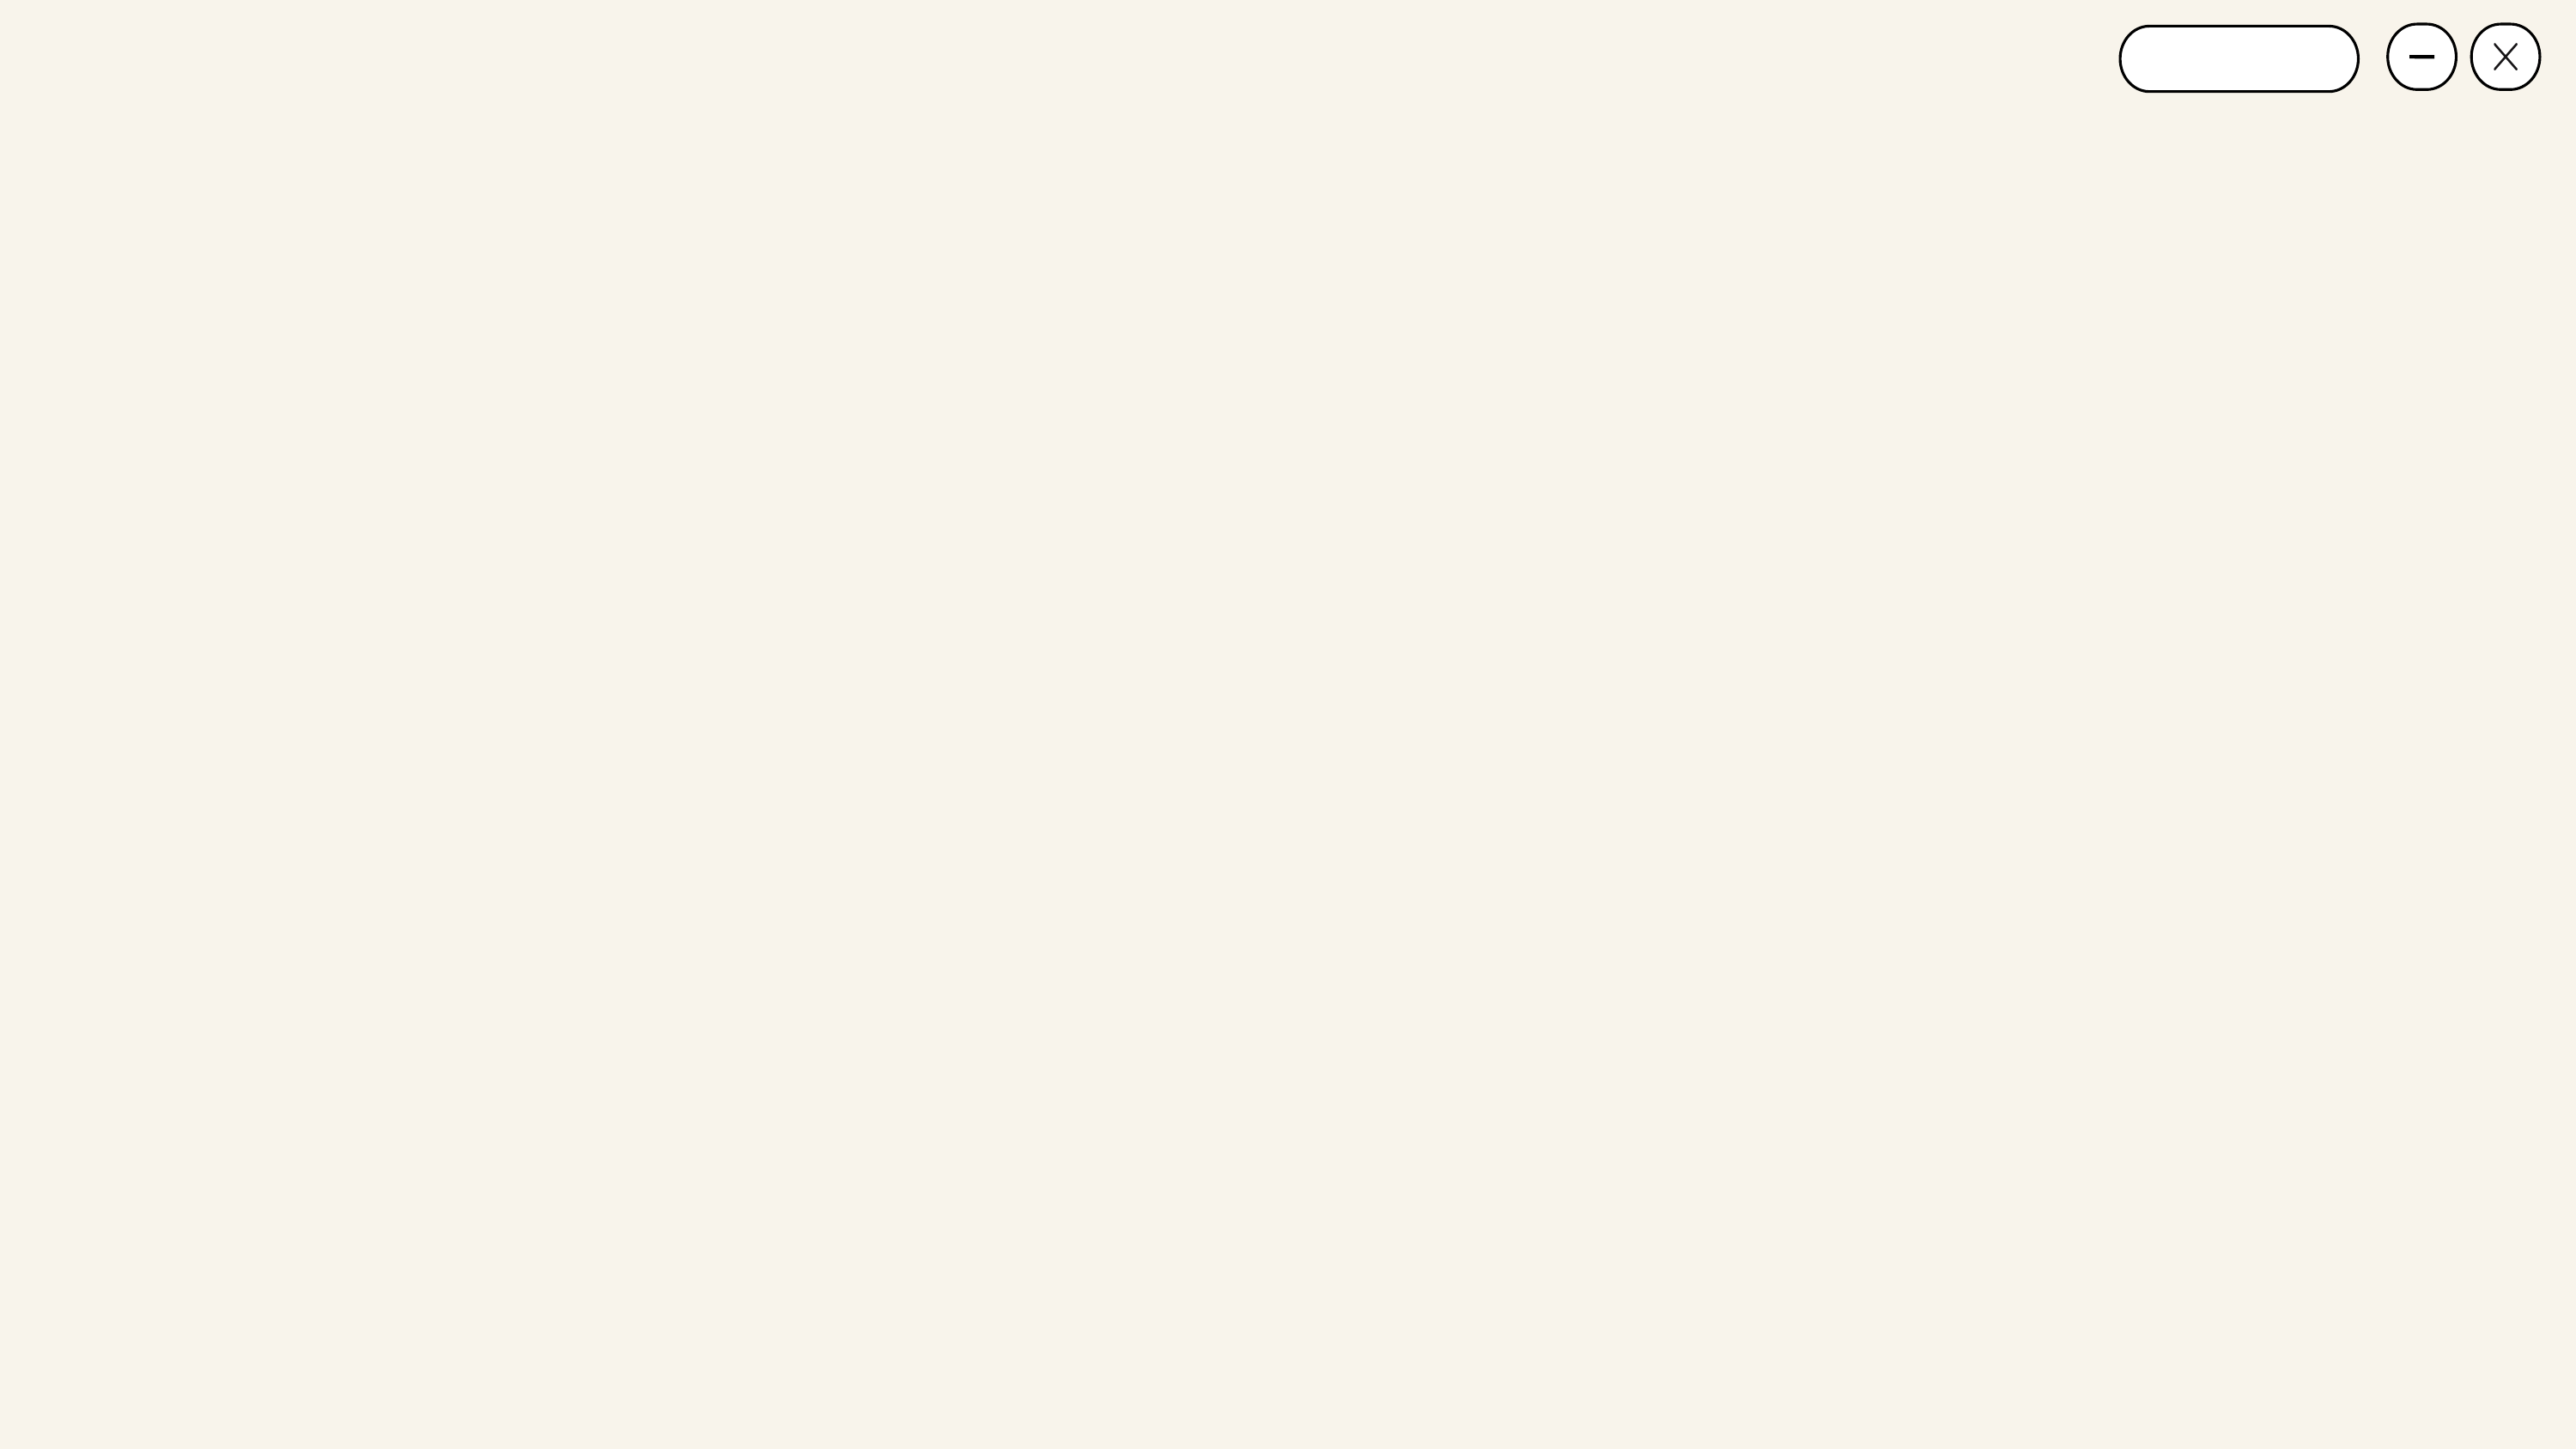

Báo cáo

Phát triển ứng dụng ghi chú thông minh sử dụng công nghệ Deep Learning

Hà Nội, tháng 11 năm 2024